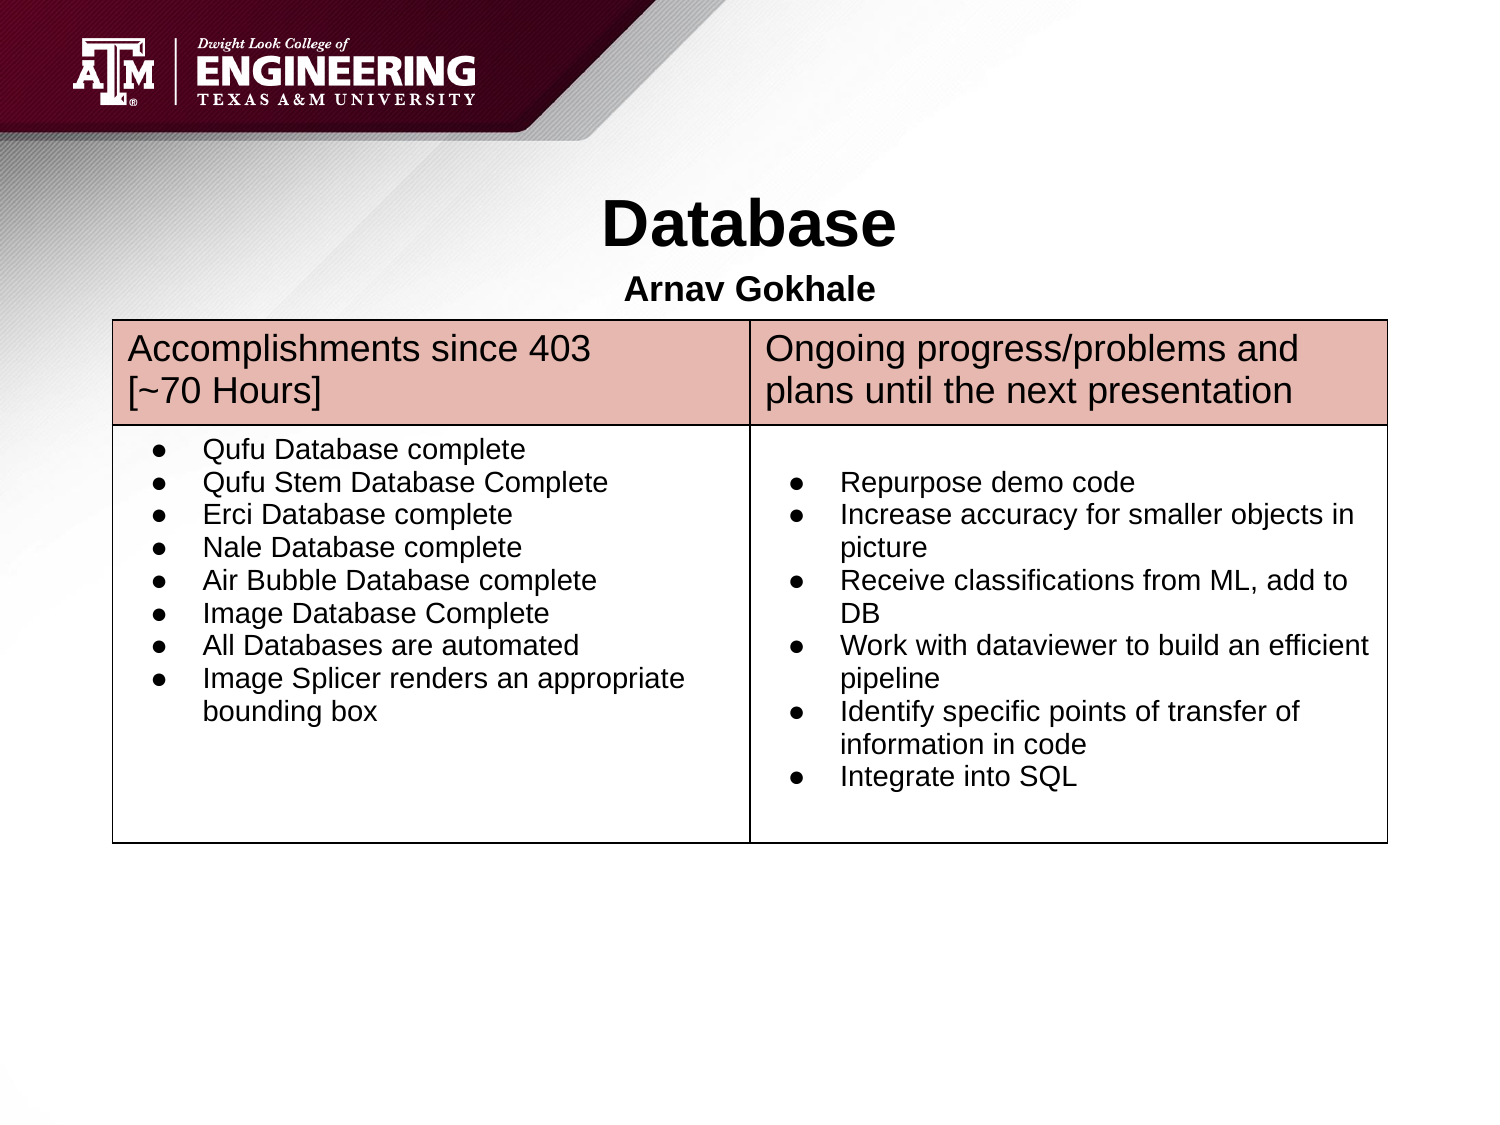

# Database
Arnav Gokhale
| Accomplishments since 403 [~70 Hours] | Ongoing progress/problems and plans until the next presentation |
| --- | --- |
| Qufu Database complete Qufu Stem Database Complete Erci Database complete Nale Database complete Air Bubble Database complete Image Database Complete All Databases are automated Image Splicer renders an appropriate bounding box | Repurpose demo code Increase accuracy for smaller objects in picture Receive classifications from ML, add to DB Work with dataviewer to build an efficient pipeline Identify specific points of transfer of information in code Integrate into SQL |